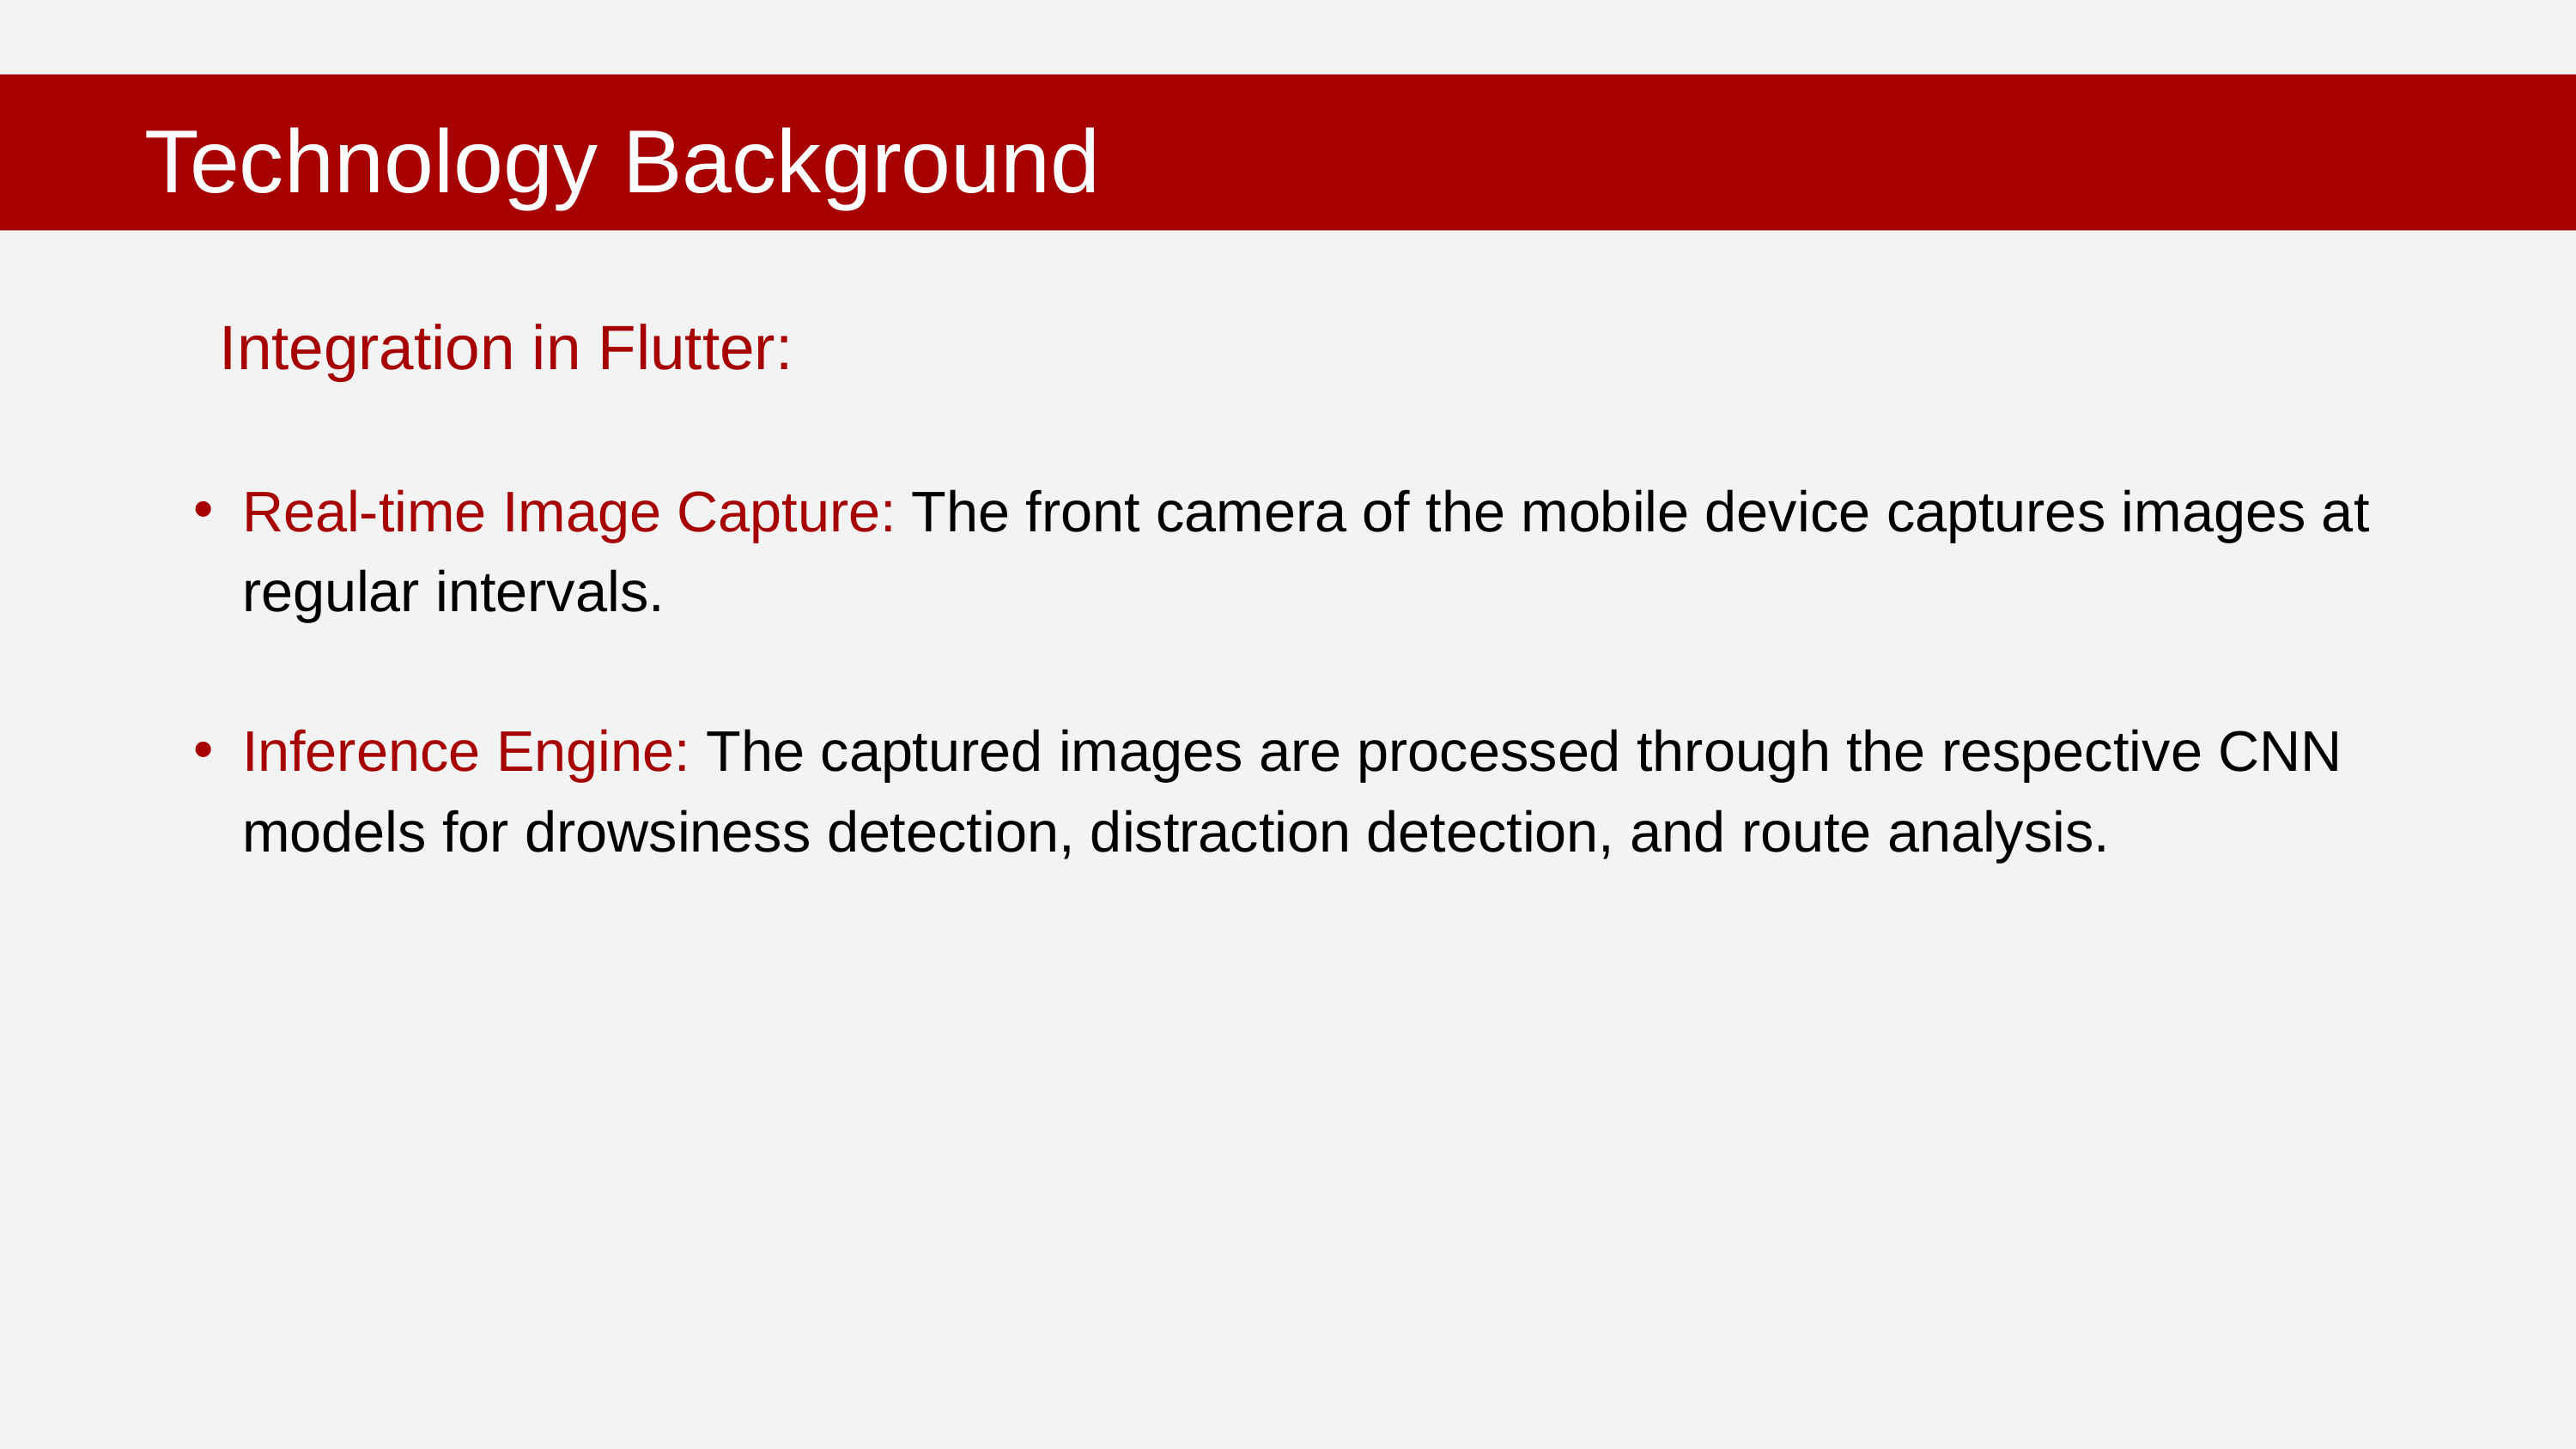

Technology Background
Integration in Flutter:
Real-time Image Capture: The front camera of the mobile device captures images at regular intervals.

Inference Engine: The captured images are processed through the respective CNN models for drowsiness detection, distraction detection, and route analysis.